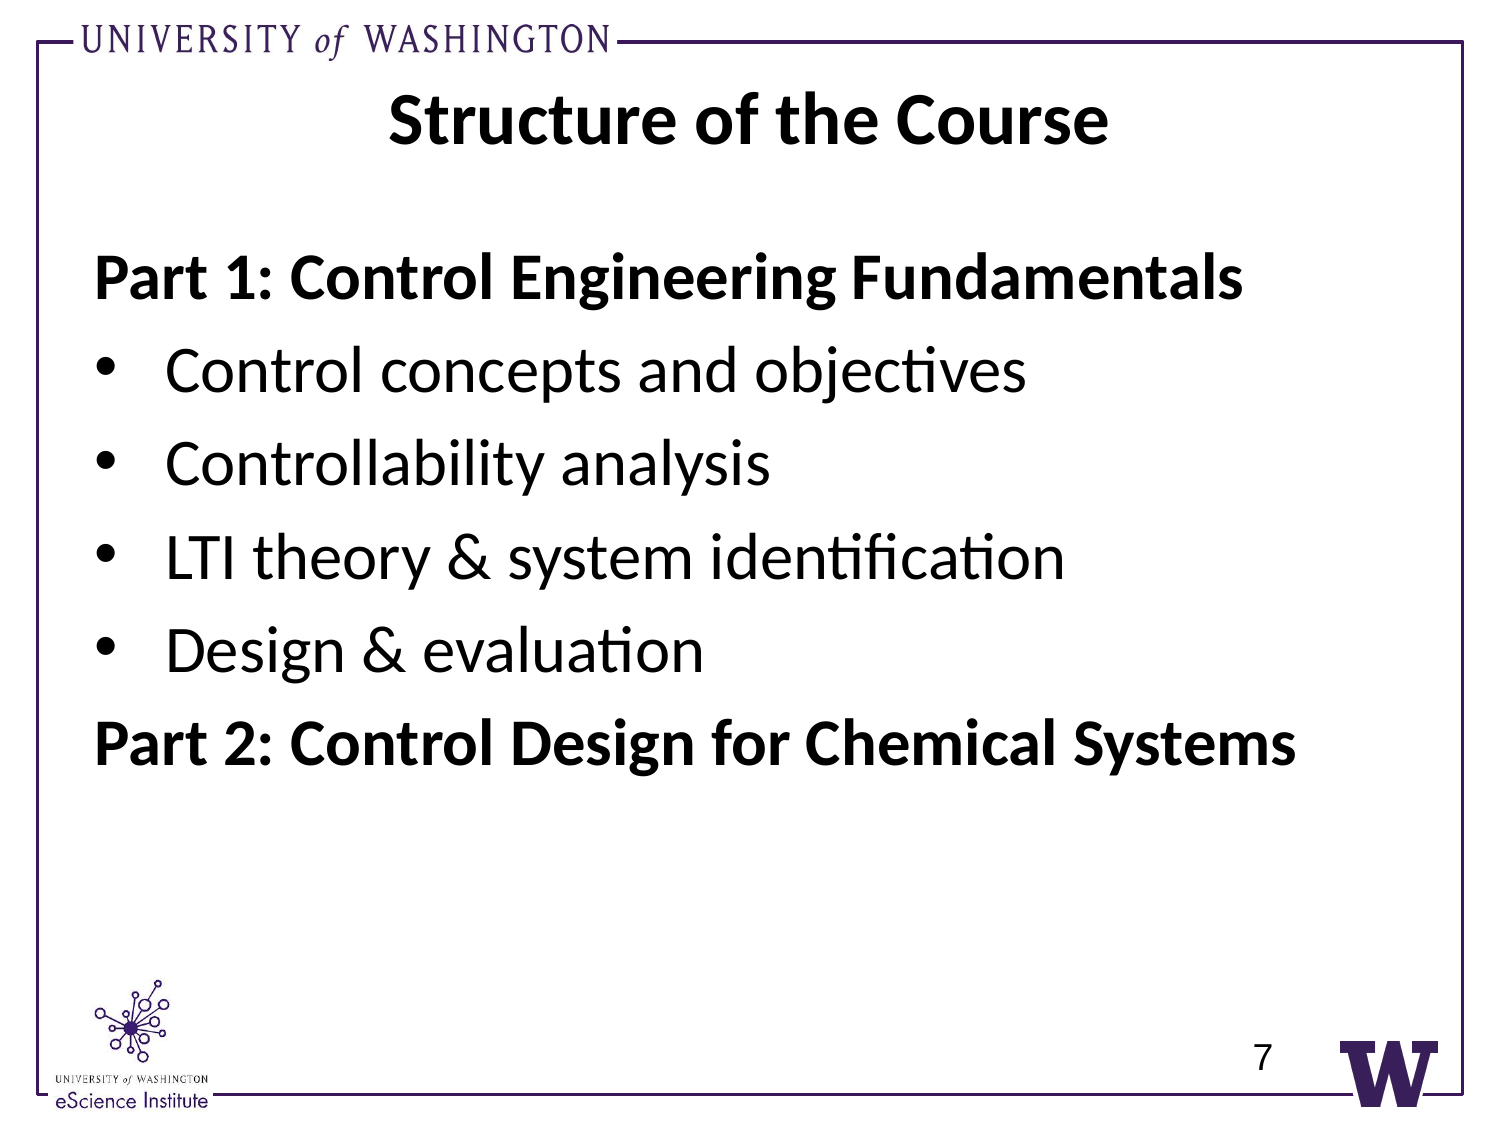

# Structure of the Course
Part 1: Control Engineering Fundamentals
Control concepts and objectives
Controllability analysis
LTI theory & system identification
Design & evaluation
Part 2: Control Design for Chemical Systems

7